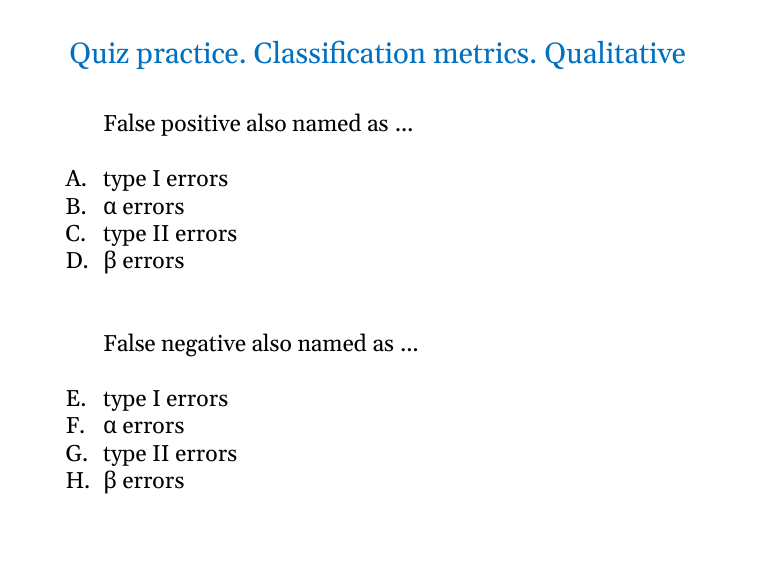

# Quiz practice. Classification metrics. Qualitative
False positive also named as …

type I errors
α errors
type II errors
β errors

False negative also named as …

type I errors
α errors
type II errors
β errors